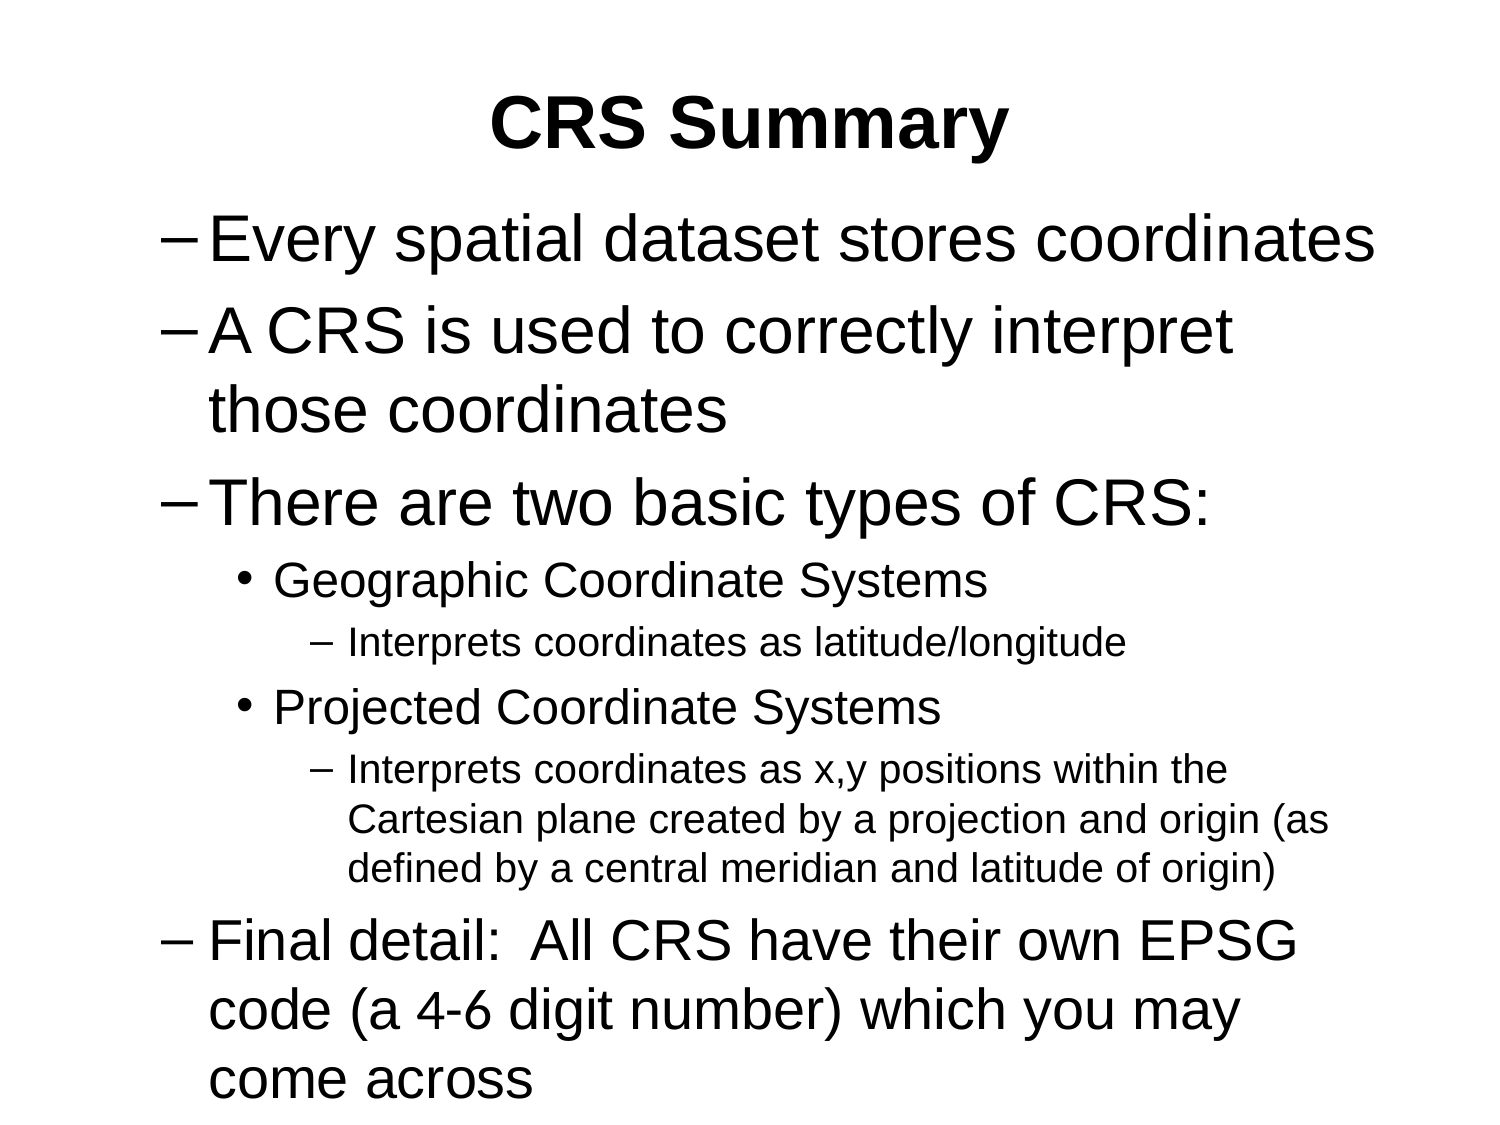

CRS Summary
Every spatial dataset stores coordinates
A CRS is used to correctly interpret those coordinates
There are two basic types of CRS:
Geographic Coordinate Systems
Interprets coordinates as latitude/longitude
Projected Coordinate Systems
Interprets coordinates as x,y positions within the Cartesian plane created by a projection and origin (as defined by a central meridian and latitude of origin)
Final detail:  All CRS have their own EPSG code (a 4-6 digit number) which you may come across